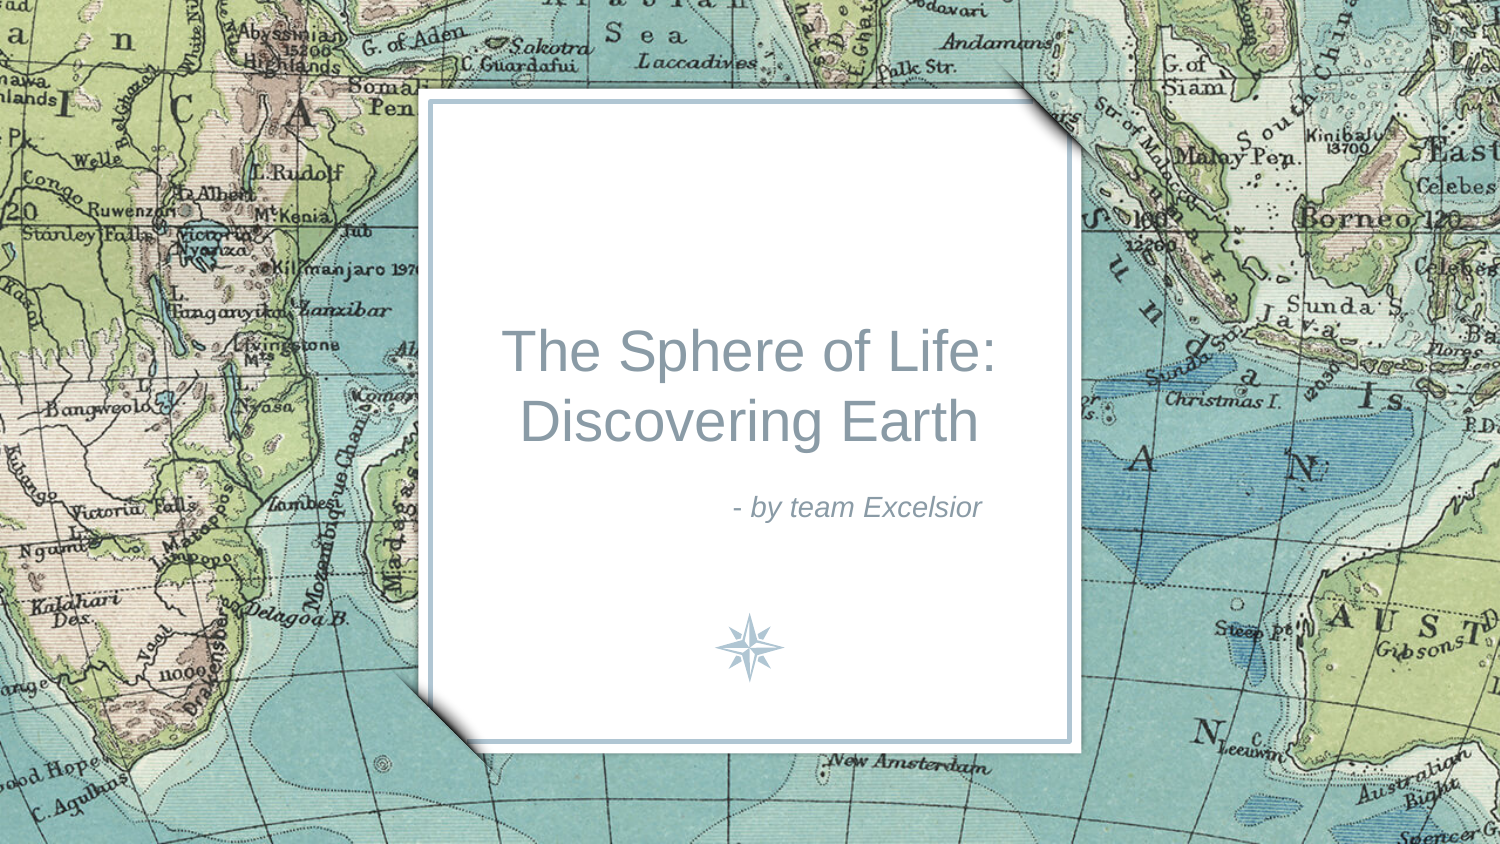

The Sphere of Life:
Discovering Earth

                          - by team Excelsior